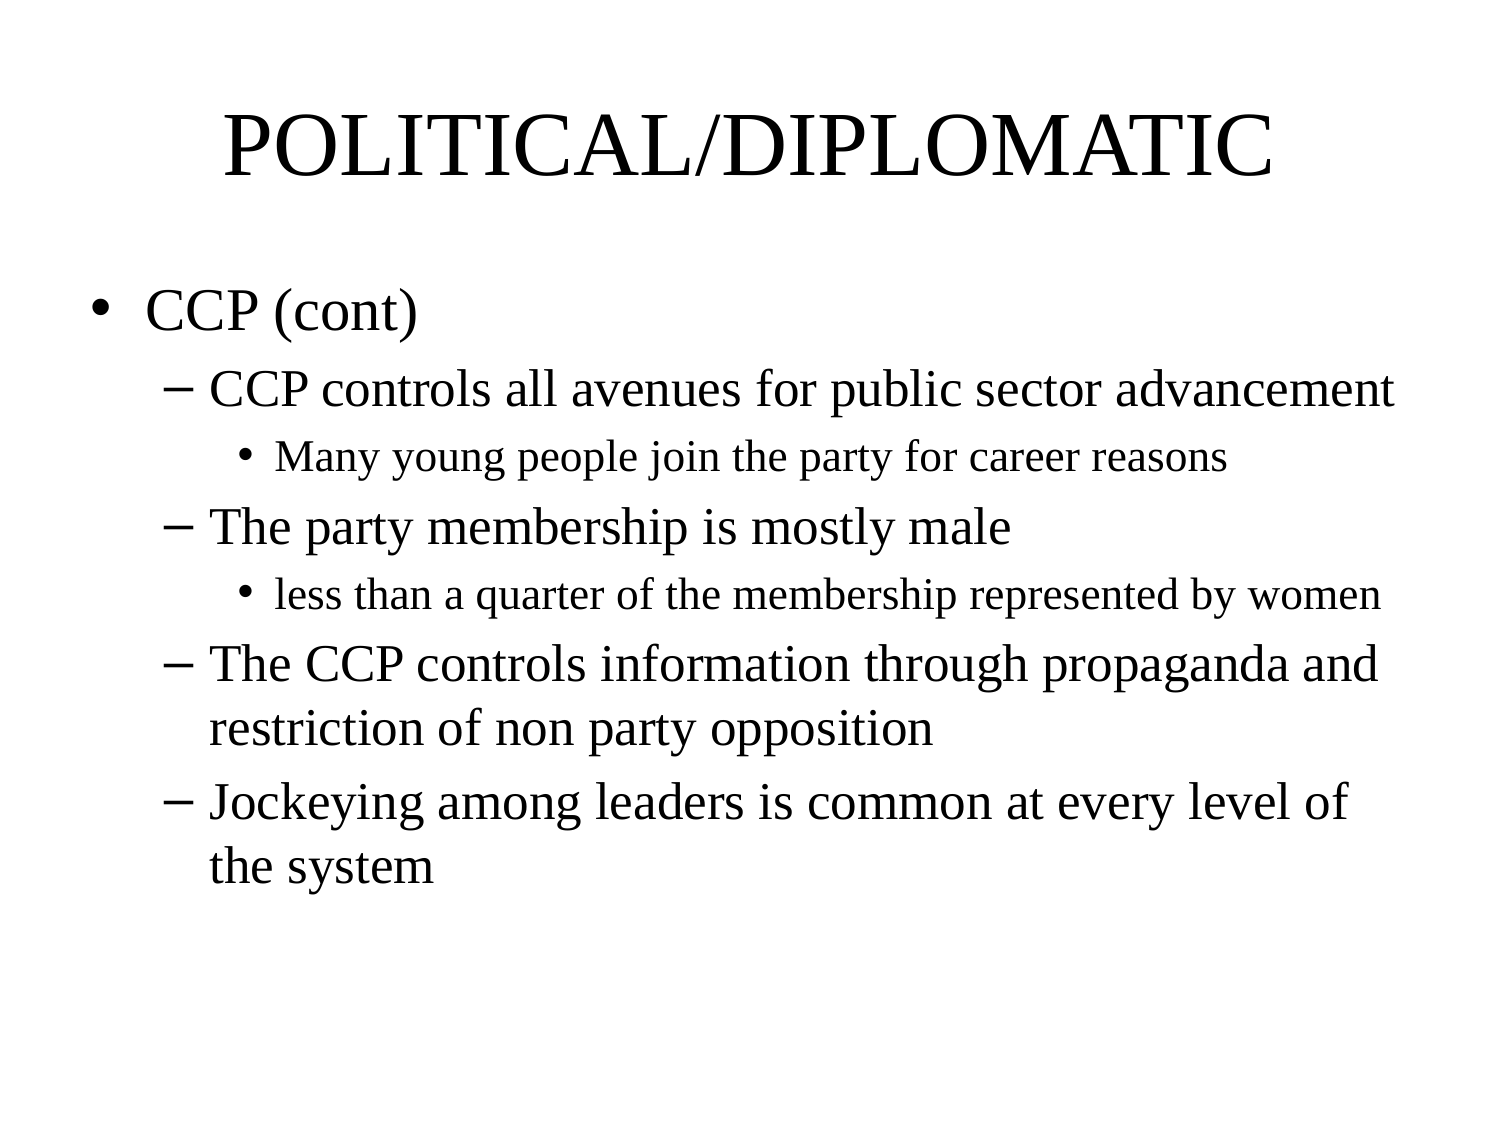

# POLITICAL/DIPLOMATIC
CCP (cont)
CCP controls all avenues for public sector advancement
Many young people join the party for career reasons
The party membership is mostly male
less than a quarter of the membership represented by women
The CCP controls information through propaganda and restriction of non party opposition
Jockeying among leaders is common at every level of the system